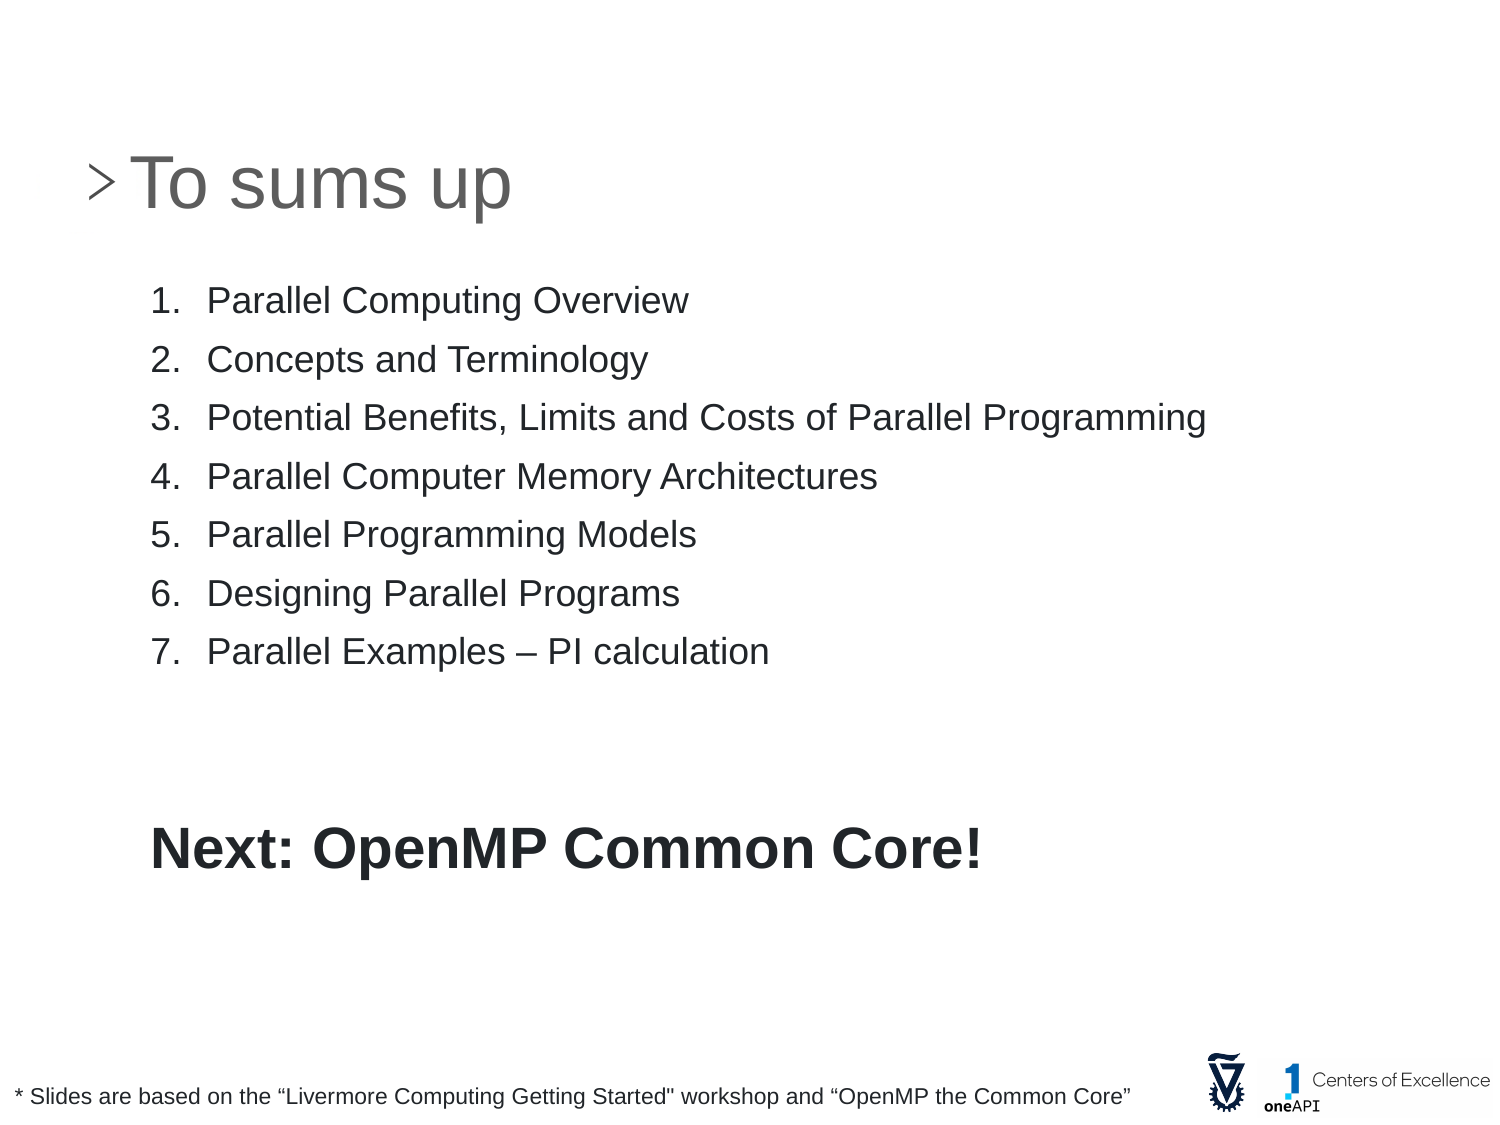

To sums up
Parallel Computing Overview
Concepts and Terminology
Potential Benefits, Limits and Costs of Parallel Programming
Parallel Computer Memory Architectures
Parallel Programming Models
Designing Parallel Programs
Parallel Examples – PI calculation

Next: OpenMP Common Core!